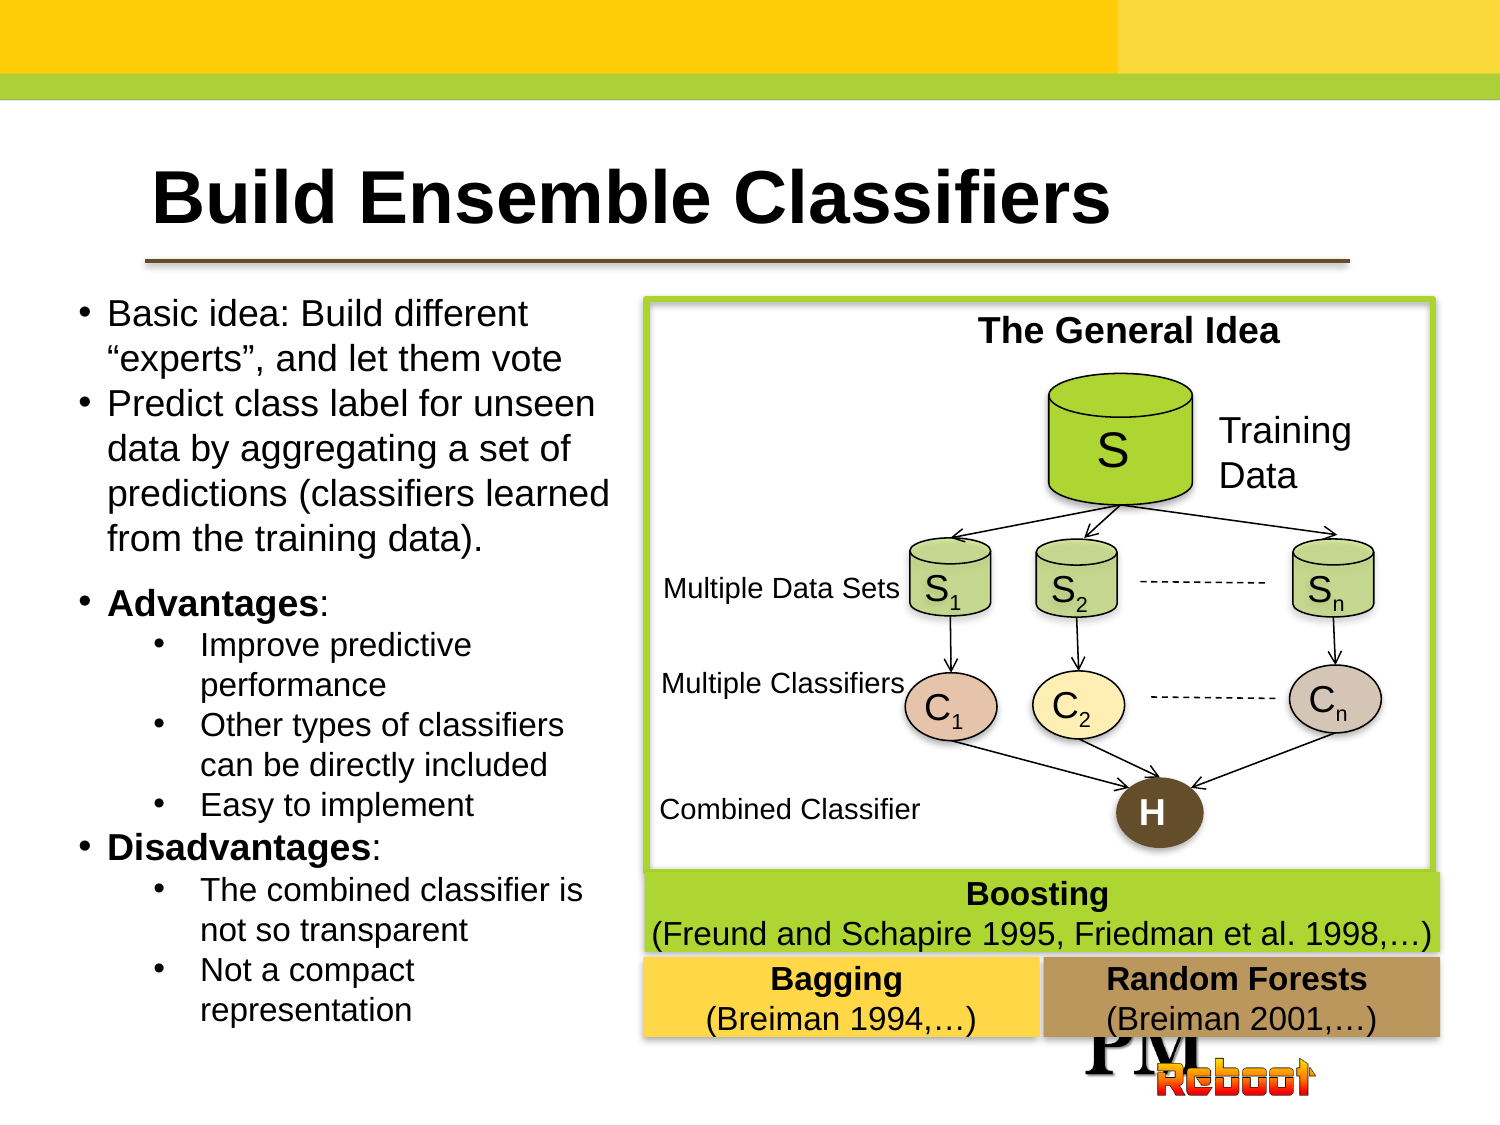

Build Ensemble Classifiers
Basic idea: Build different “experts”, and let them vote
Predict class label for unseen data by aggregating a set of predictions (classifiers learned from the training data).

Advantages:
Improve predictive performance
Other types of classifiers can be directly included
Easy to implement
Disadvantages:
The combined classifier is not so transparent
Not a compact representation

The General Idea
S
Training Data
S1
Sn
S2
Multiple Data Sets
Multiple Classifiers
Cn
C2
C1
H
Combined Classifier
Boosting
(Freund and Schapire 1995, Friedman et al. 1998,…)
Bagging
(Breiman 1994,…)
Random Forests
(Breiman 2001,…)